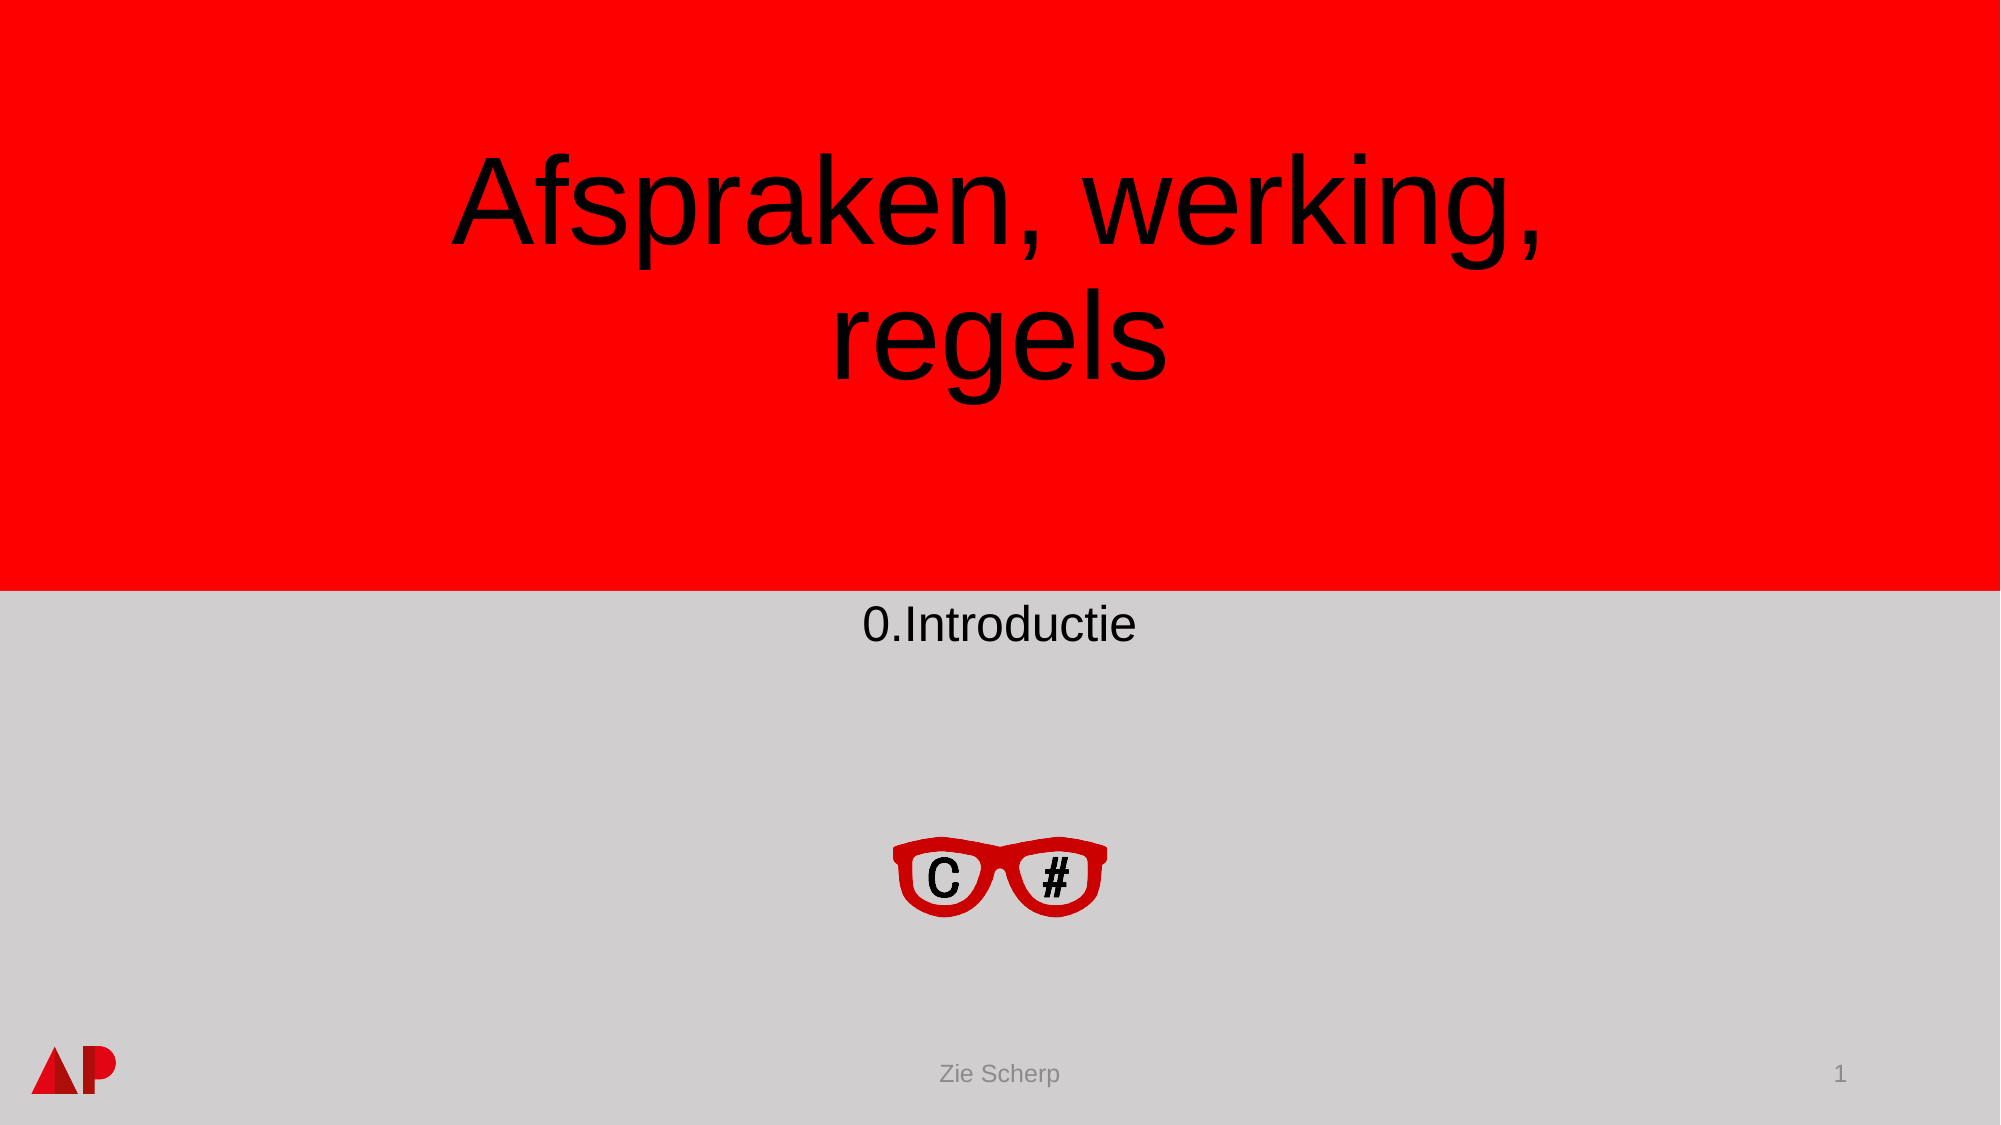

# Afspraken, werking, regels
0.Introductie
Zie Scherp
1